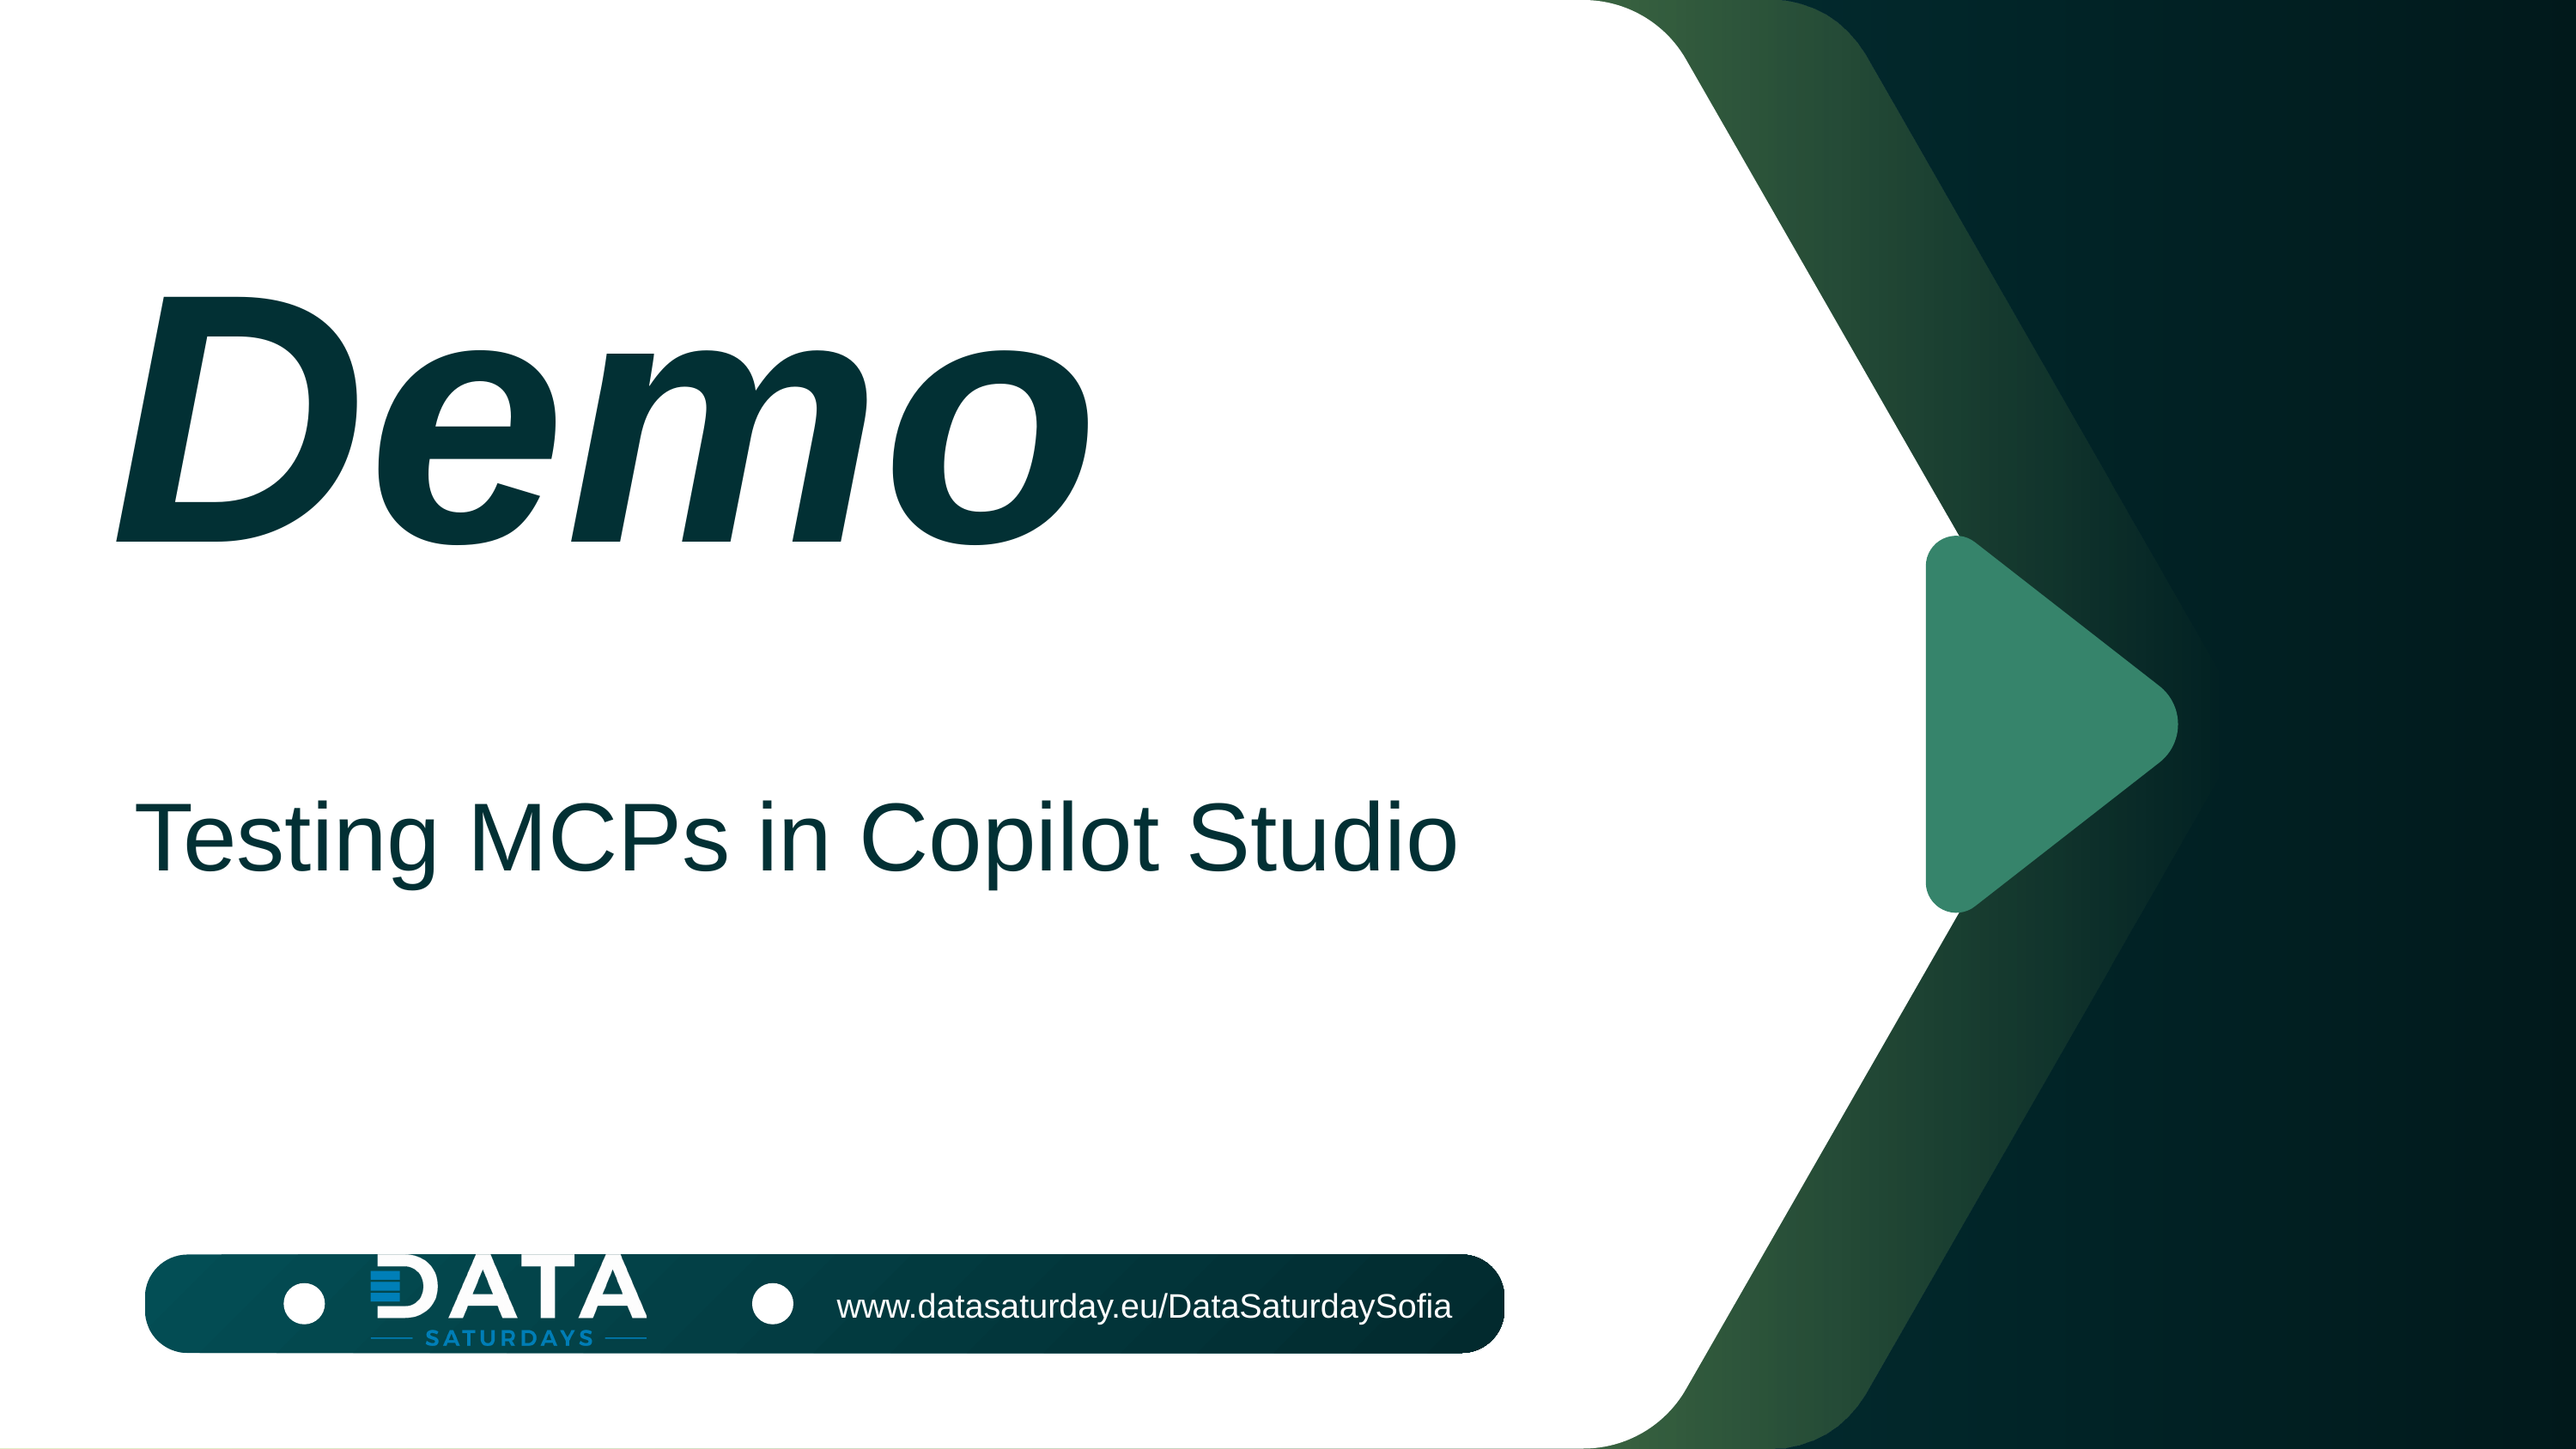

Demo

Testing MCPs in Copilot Studio

www.datasaturday.eu/DataSaturdaySofia